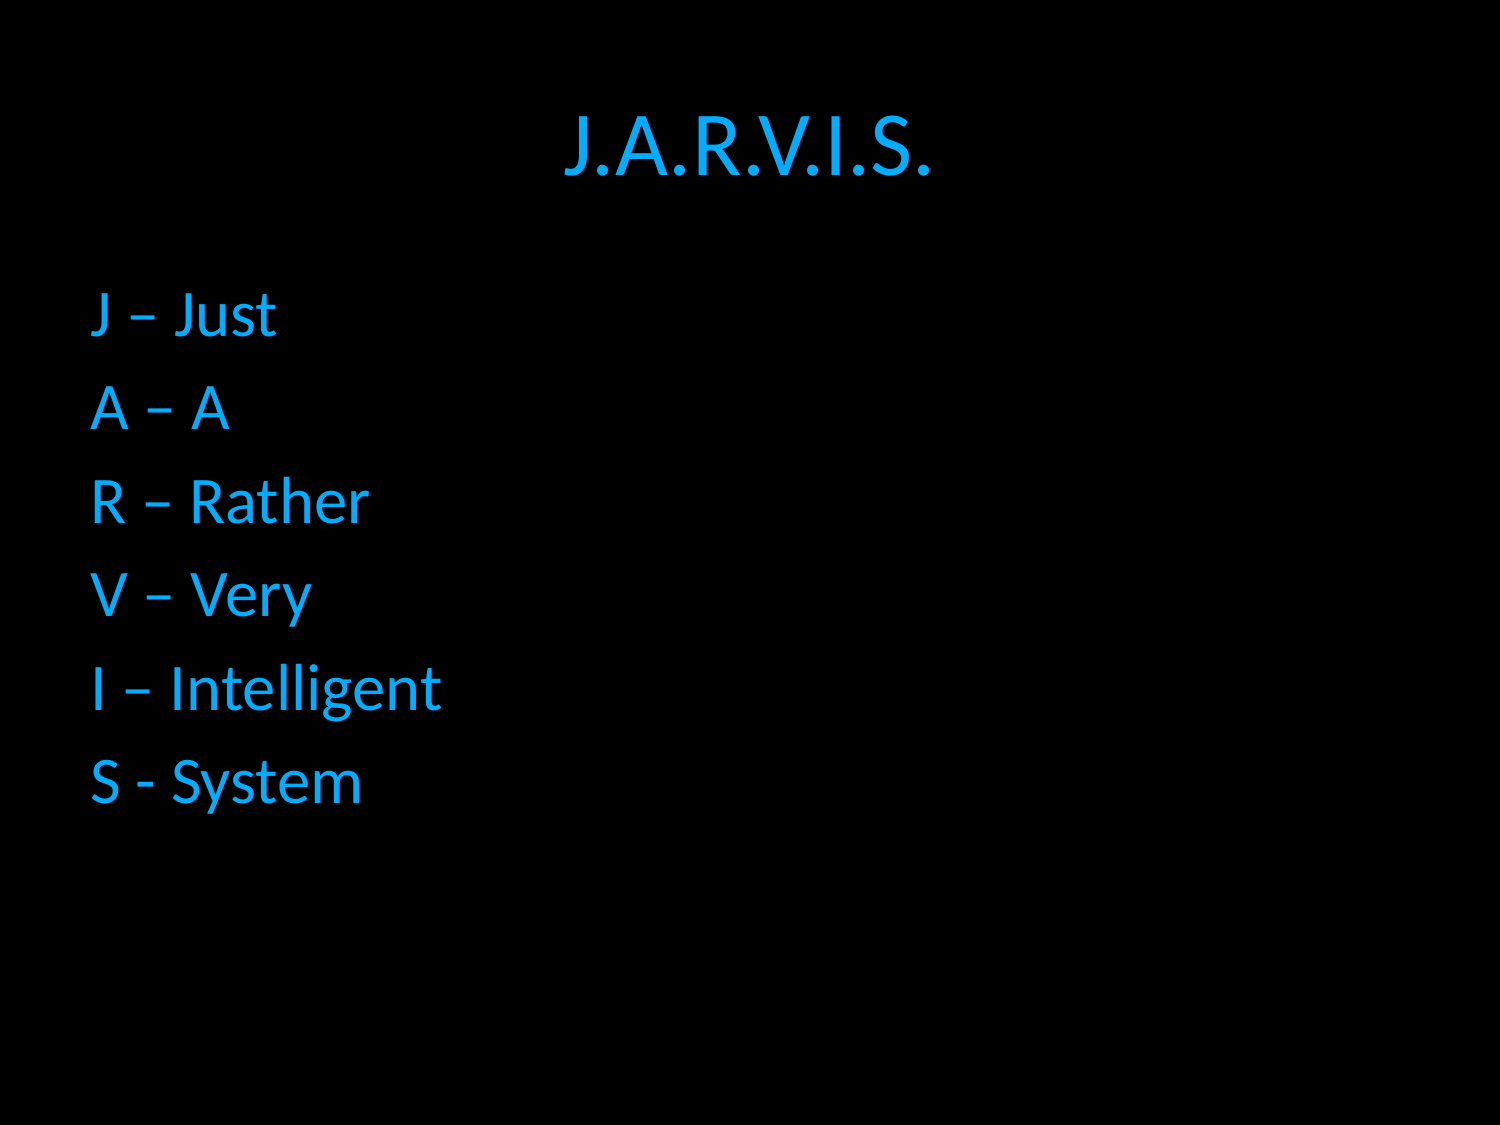

# J.A.R.V.I.S.
J – Just
A – A
R – Rather
V – Very
I – Intelligent
S - System